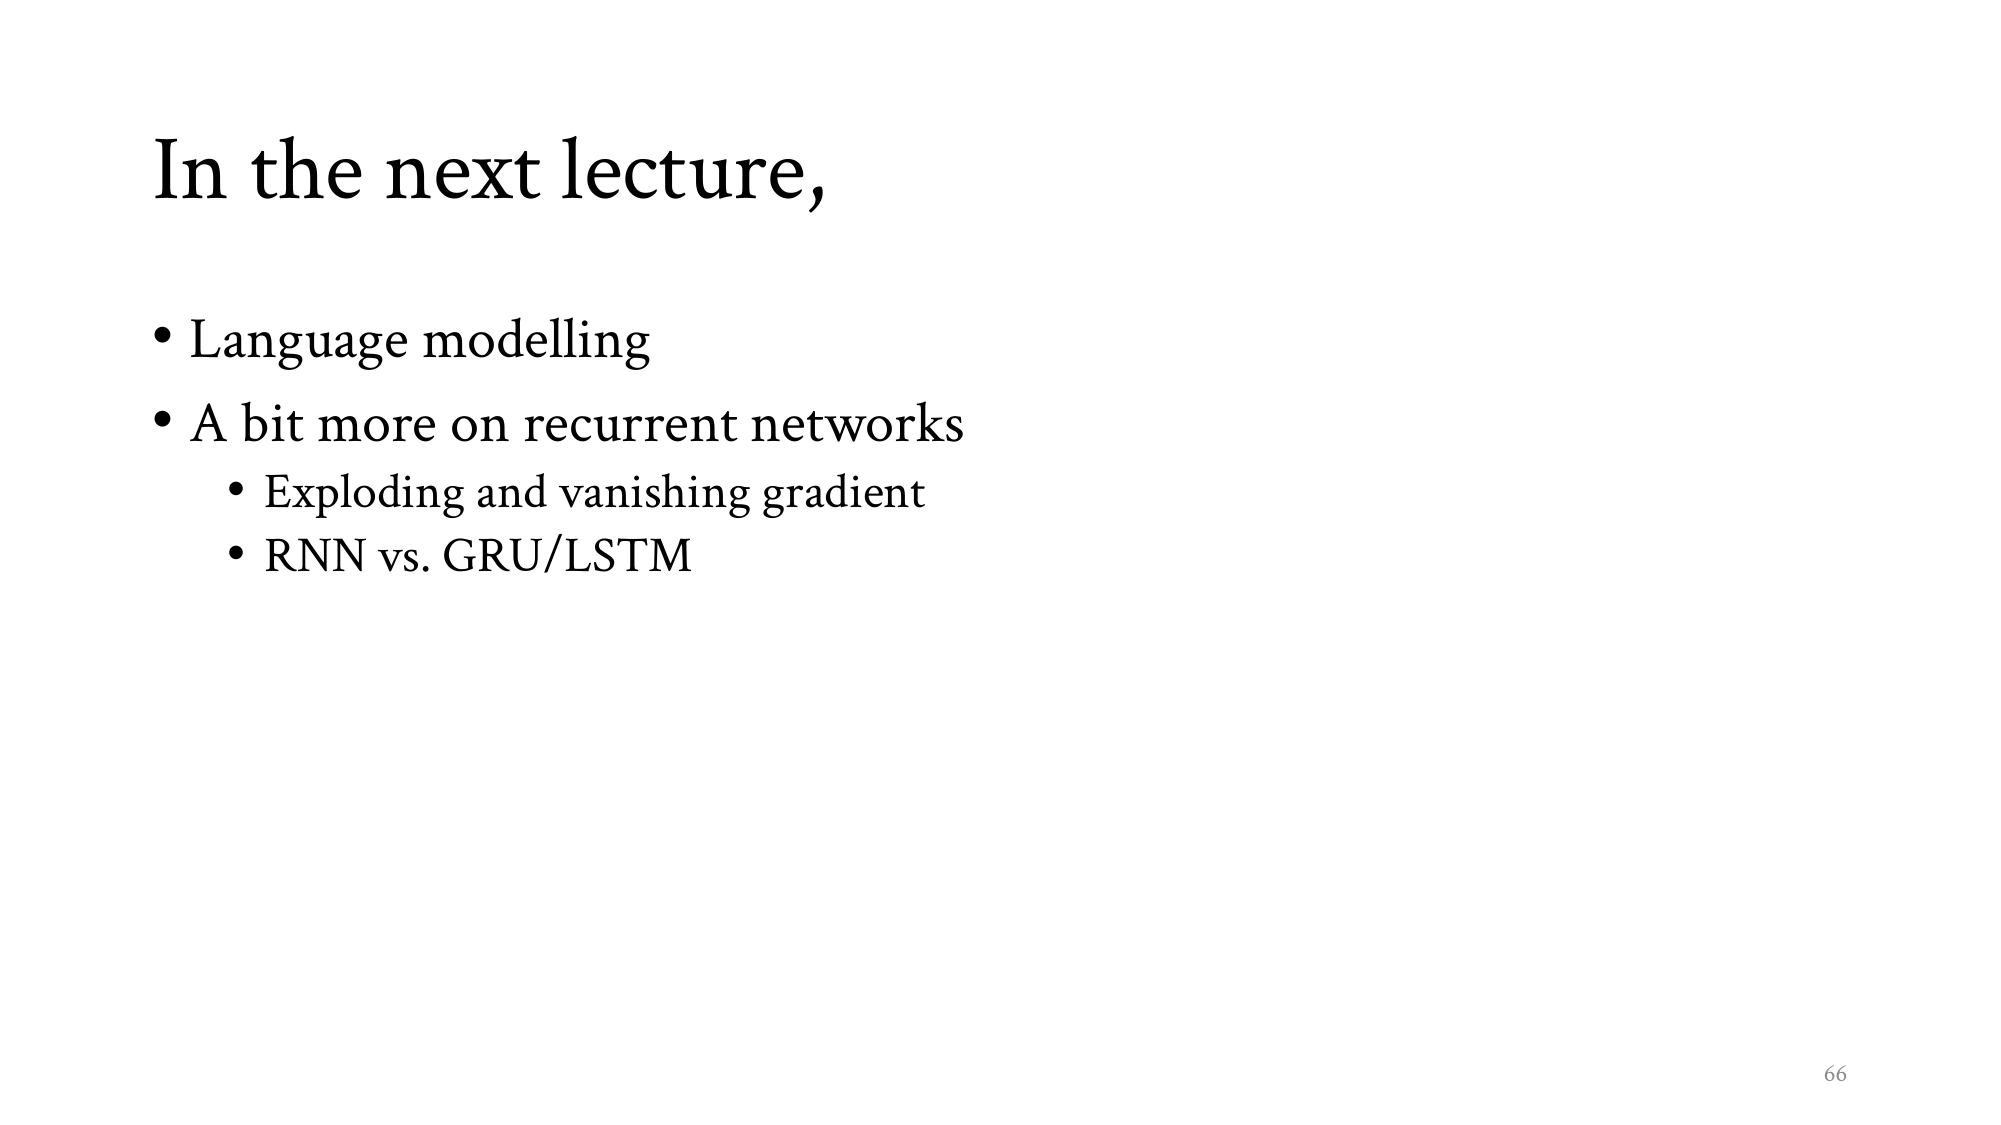

# In the next lecture,
Language modelling
A bit more on recurrent networks
Exploding and vanishing gradient
RNN vs. GRU/LSTM
66